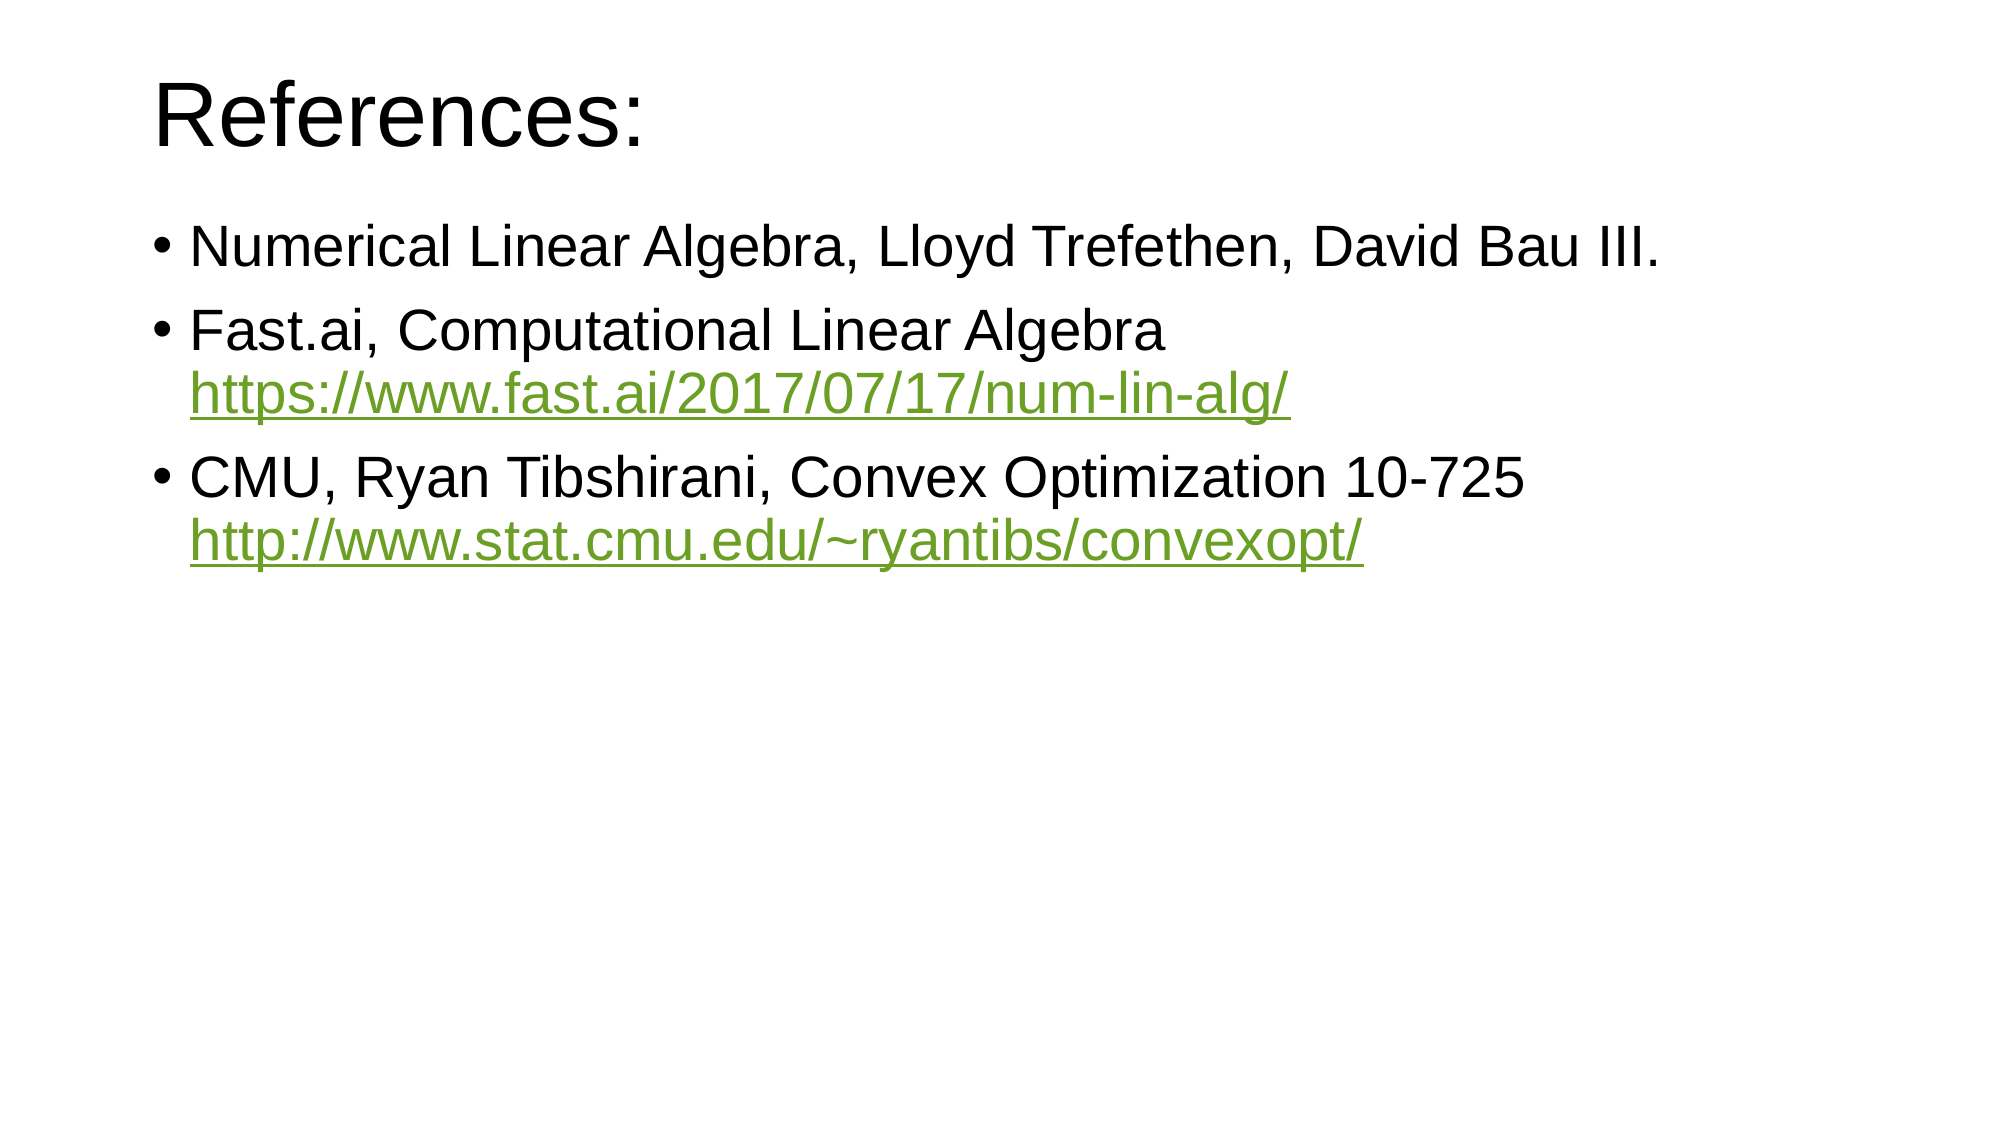

# References:
Numerical Linear Algebra, Lloyd Trefethen, David Bau III.
Fast.ai, Computational Linear Algebra
https://www.fast.ai/2017/07/17/num-lin-alg/
CMU, Ryan Tibshirani, Convex Optimization 10-725
http://www.stat.cmu.edu/~ryantibs/convexopt/